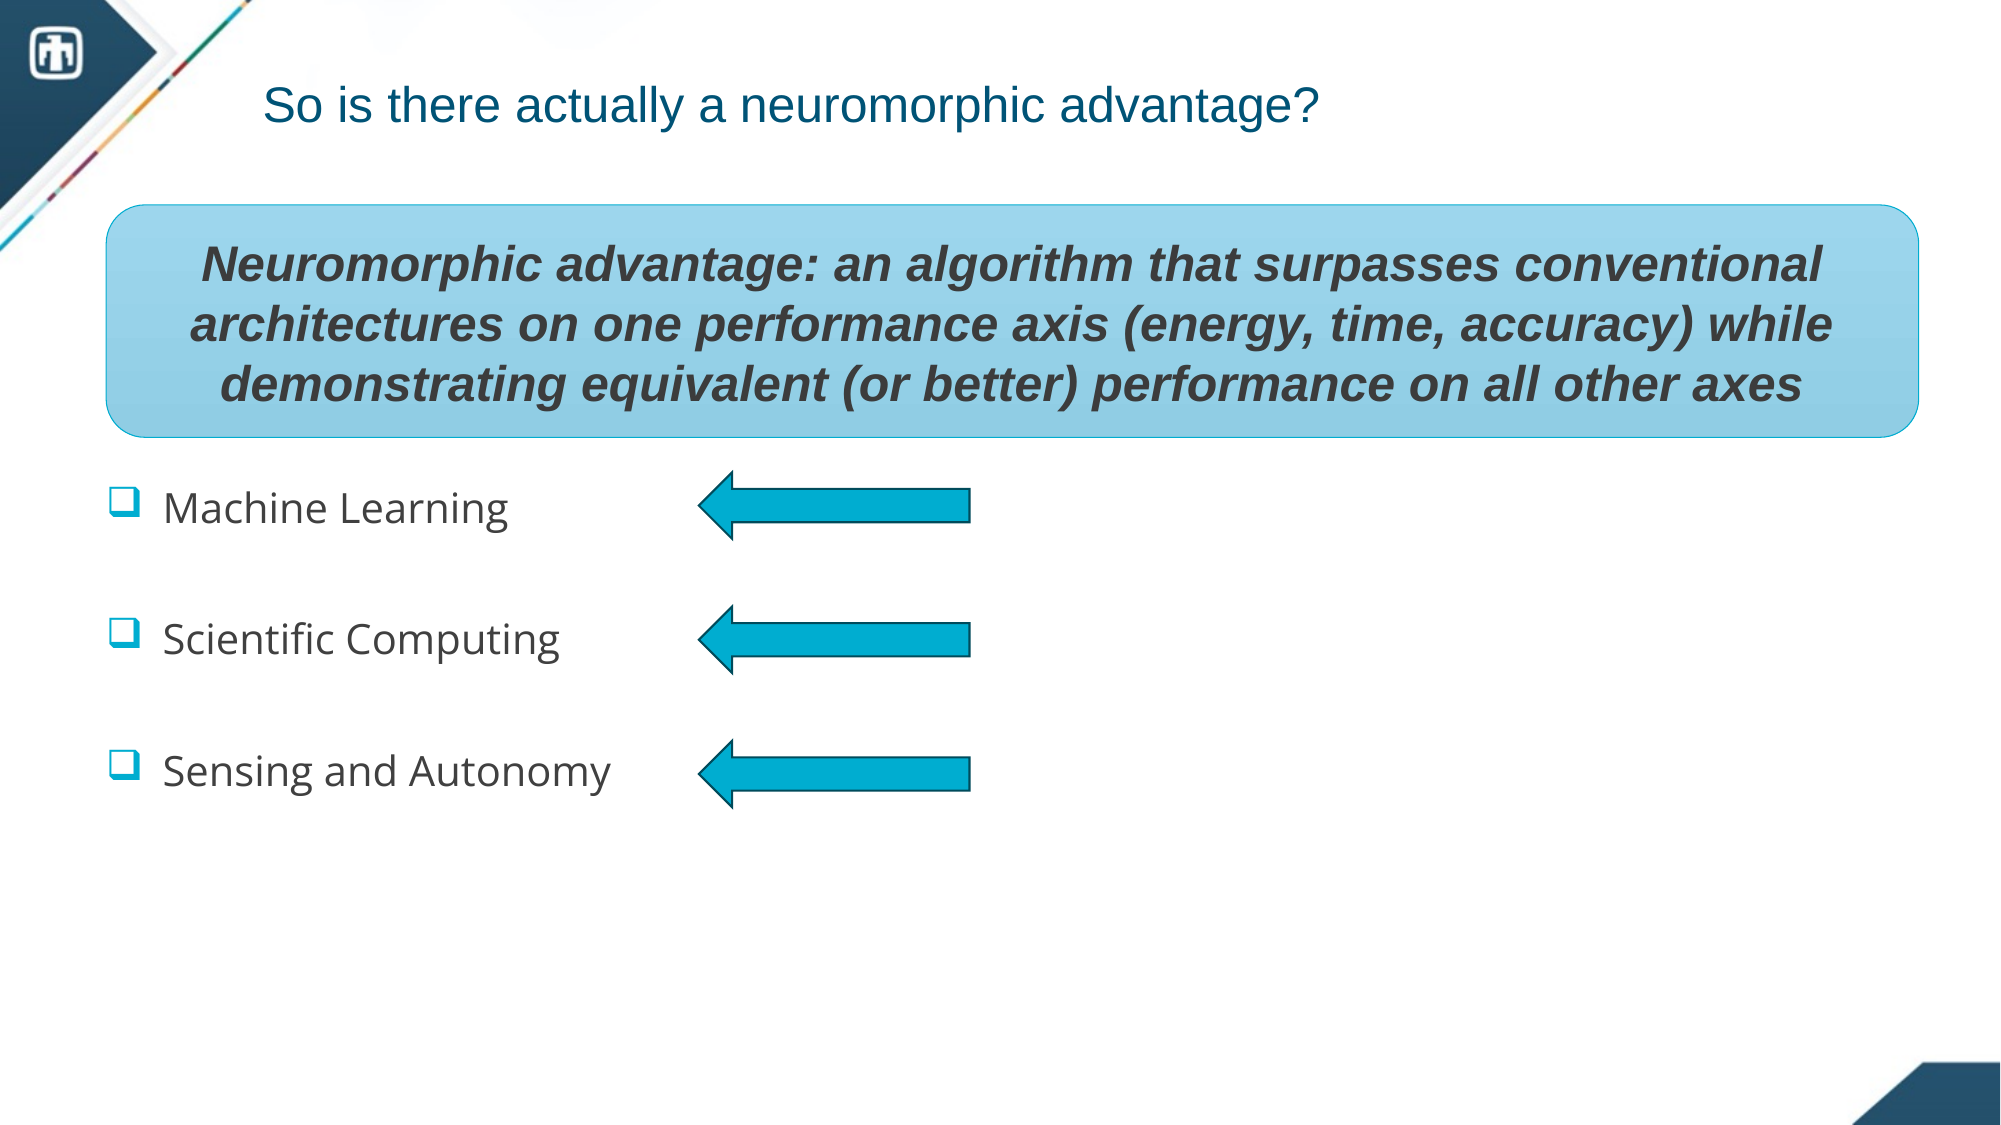

# So is there actually a neuromorphic advantage?
Neuromorphic advantage: an algorithm that surpasses conventional architectures on one performance axis (energy, time, accuracy) while demonstrating equivalent (or better) performance on all other axes

Machine Learning

Scientific Computing

Sensing and Autonomy